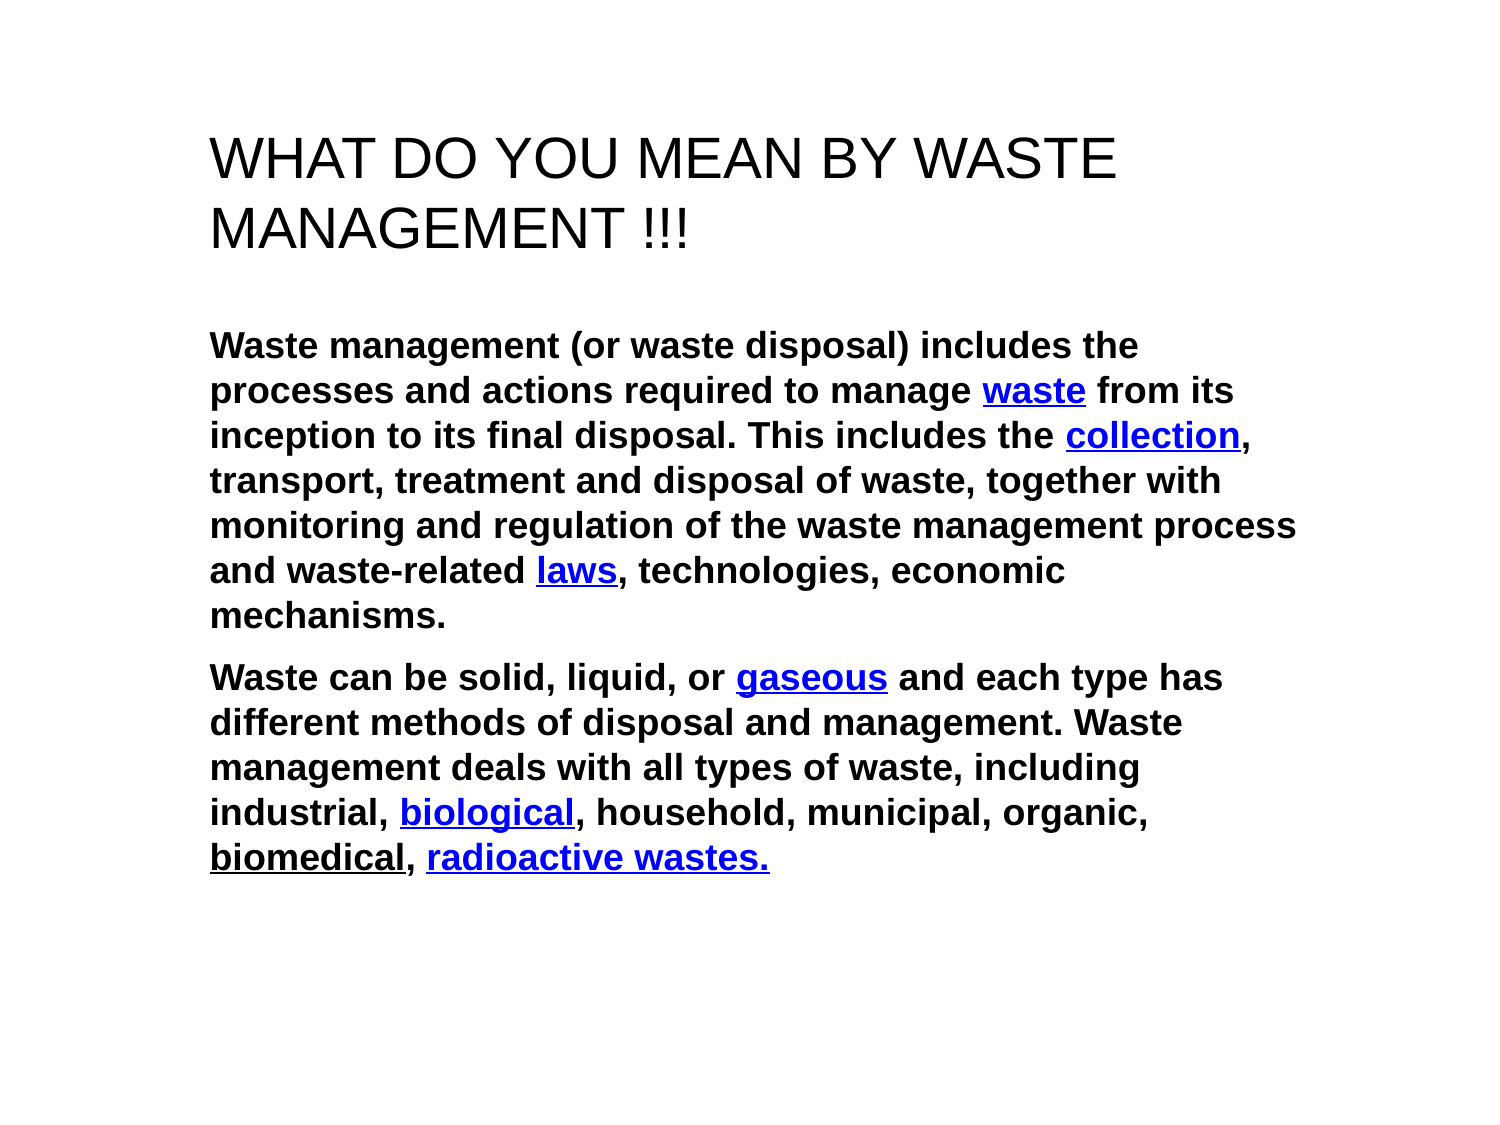

WHAT DO YOU MEAN BY WASTE MANAGEMENT !!!
Waste management (or waste disposal) includes the processes and actions required to manage waste from its inception to its final disposal. This includes the collection, transport, treatment and disposal of waste, together with monitoring and regulation of the waste management process and waste-related laws, technologies, economic mechanisms.

Waste can be solid, liquid, or gaseous and each type has different methods of disposal and management. Waste management deals with all types of waste, including industrial, biological, household, municipal, organic, biomedical, radioactive wastes.